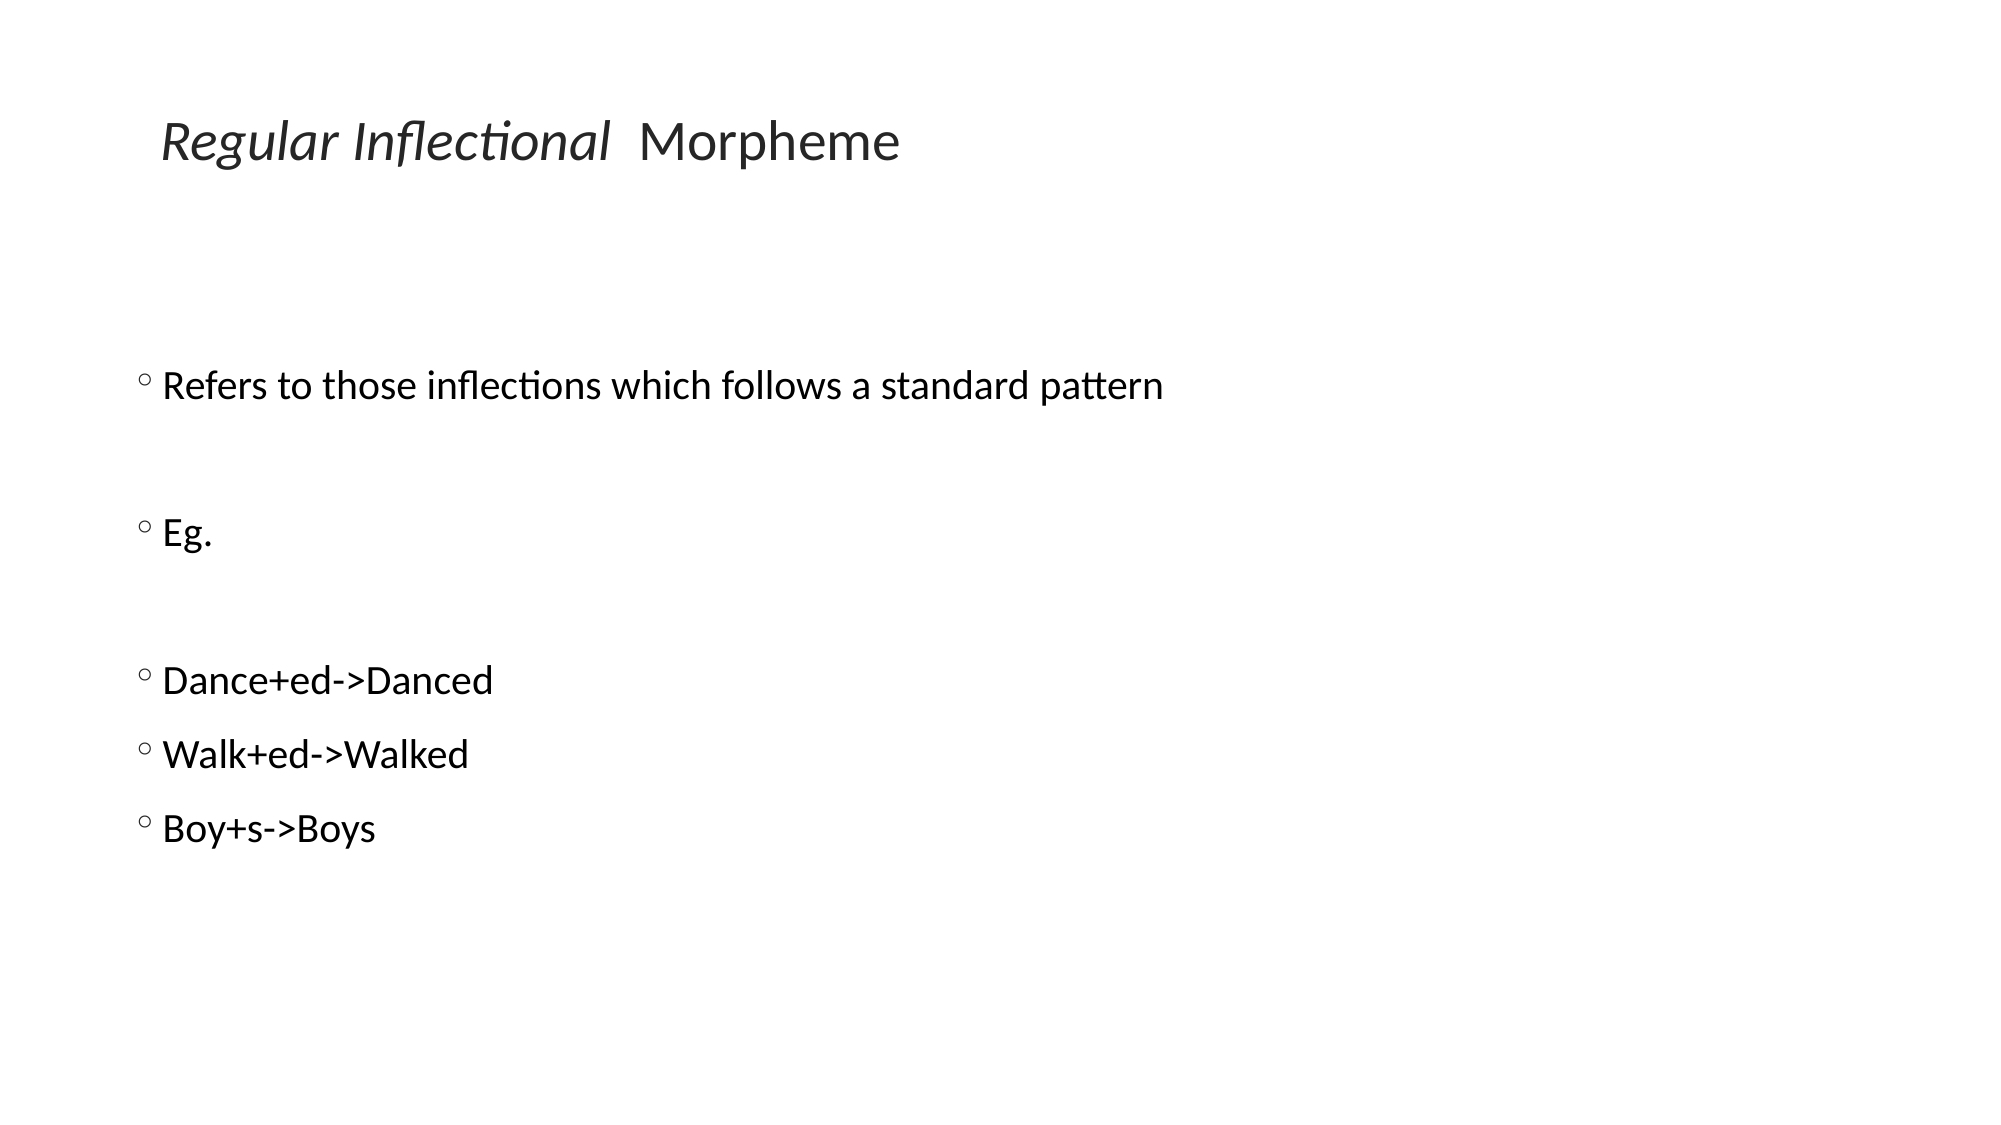

Regular Inflectional  Morpheme
Refers to those inflections which follows a standard pattern

Eg.

Dance+ed->Danced
Walk+ed->Walked
Boy+s->Boys